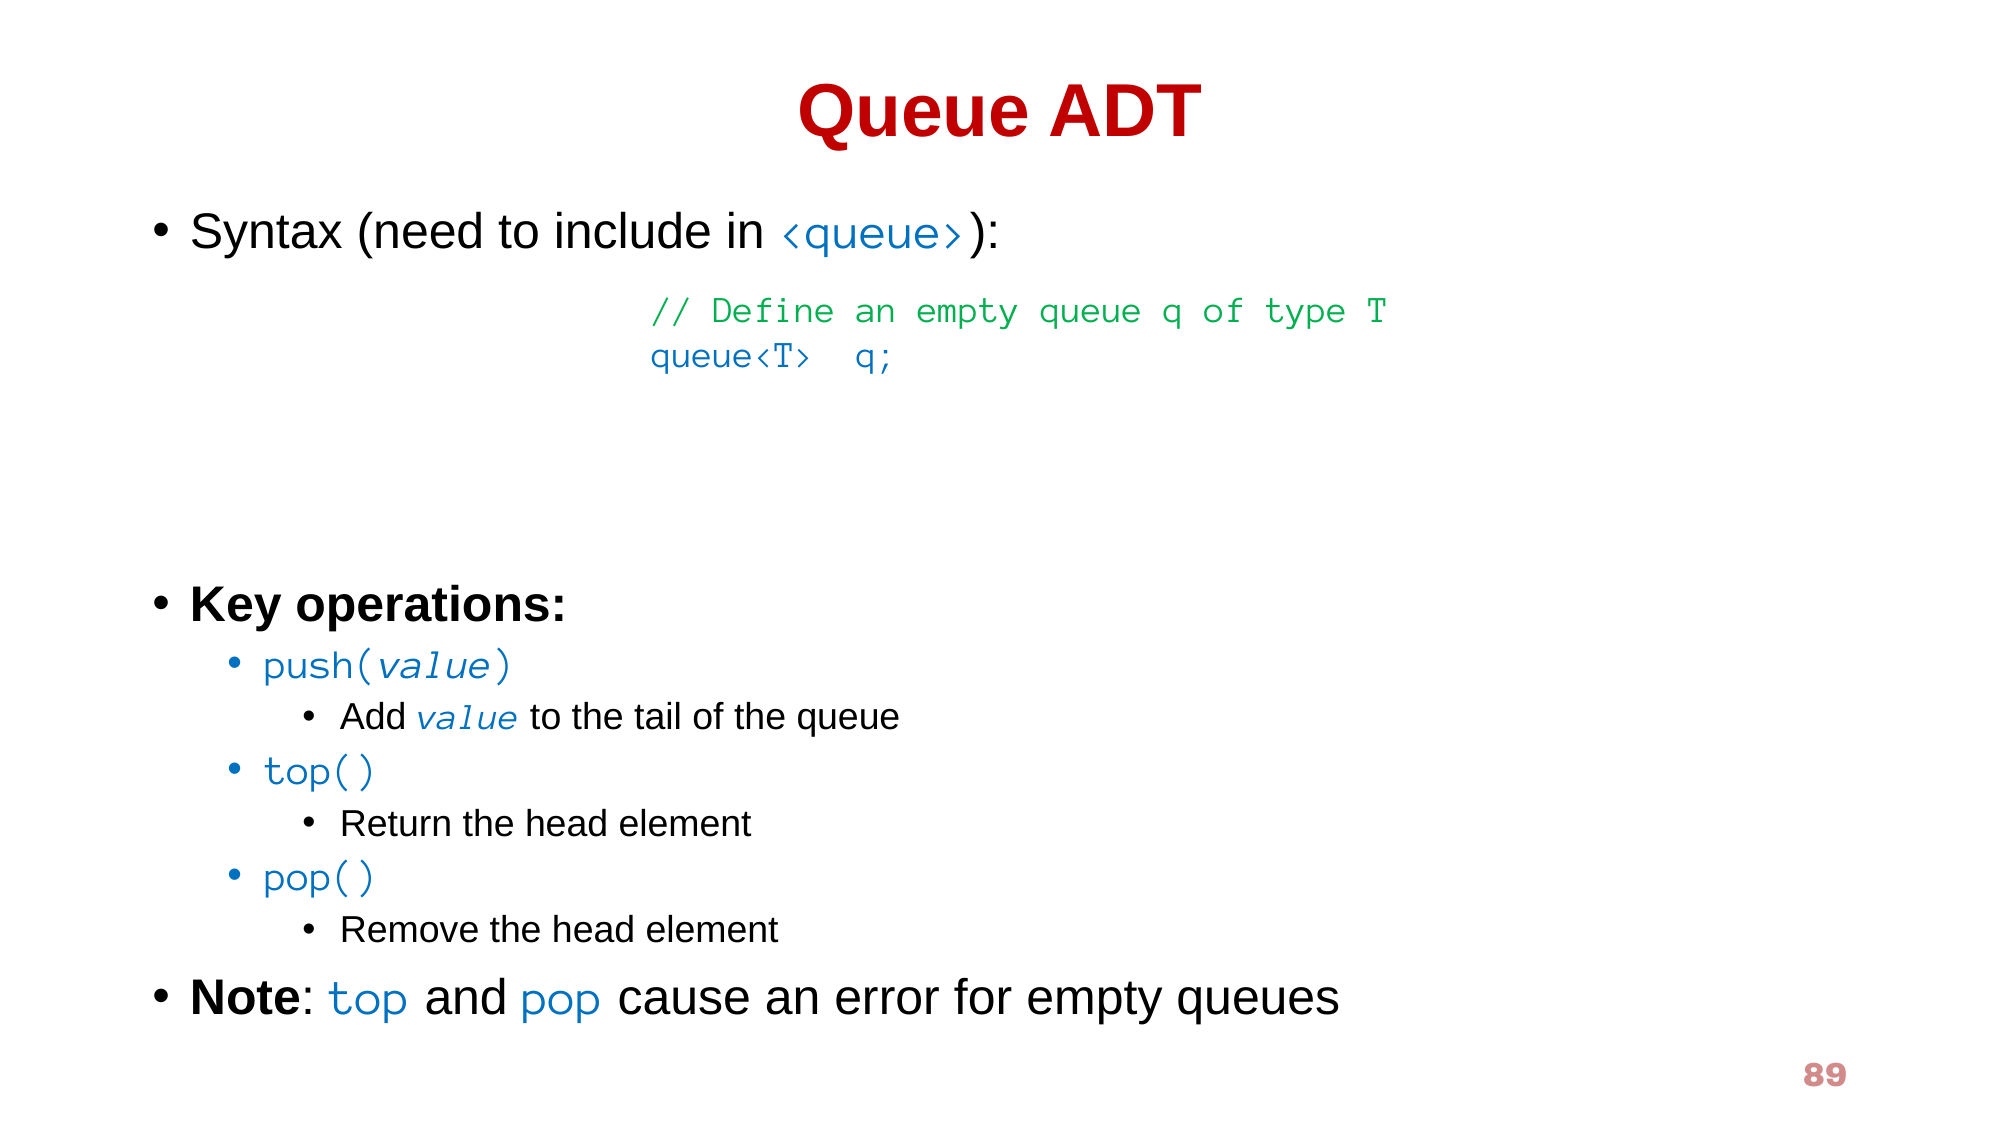

# Queue ADT
Syntax (need to include in <queue>):

Key operations:
push(value)
Add value to the tail of the queue
top()
Return the head element
pop()
Remove the head element
Note: top and pop cause an error for empty queues
// Define an empty queue q of type T
queue<T>  q;
89